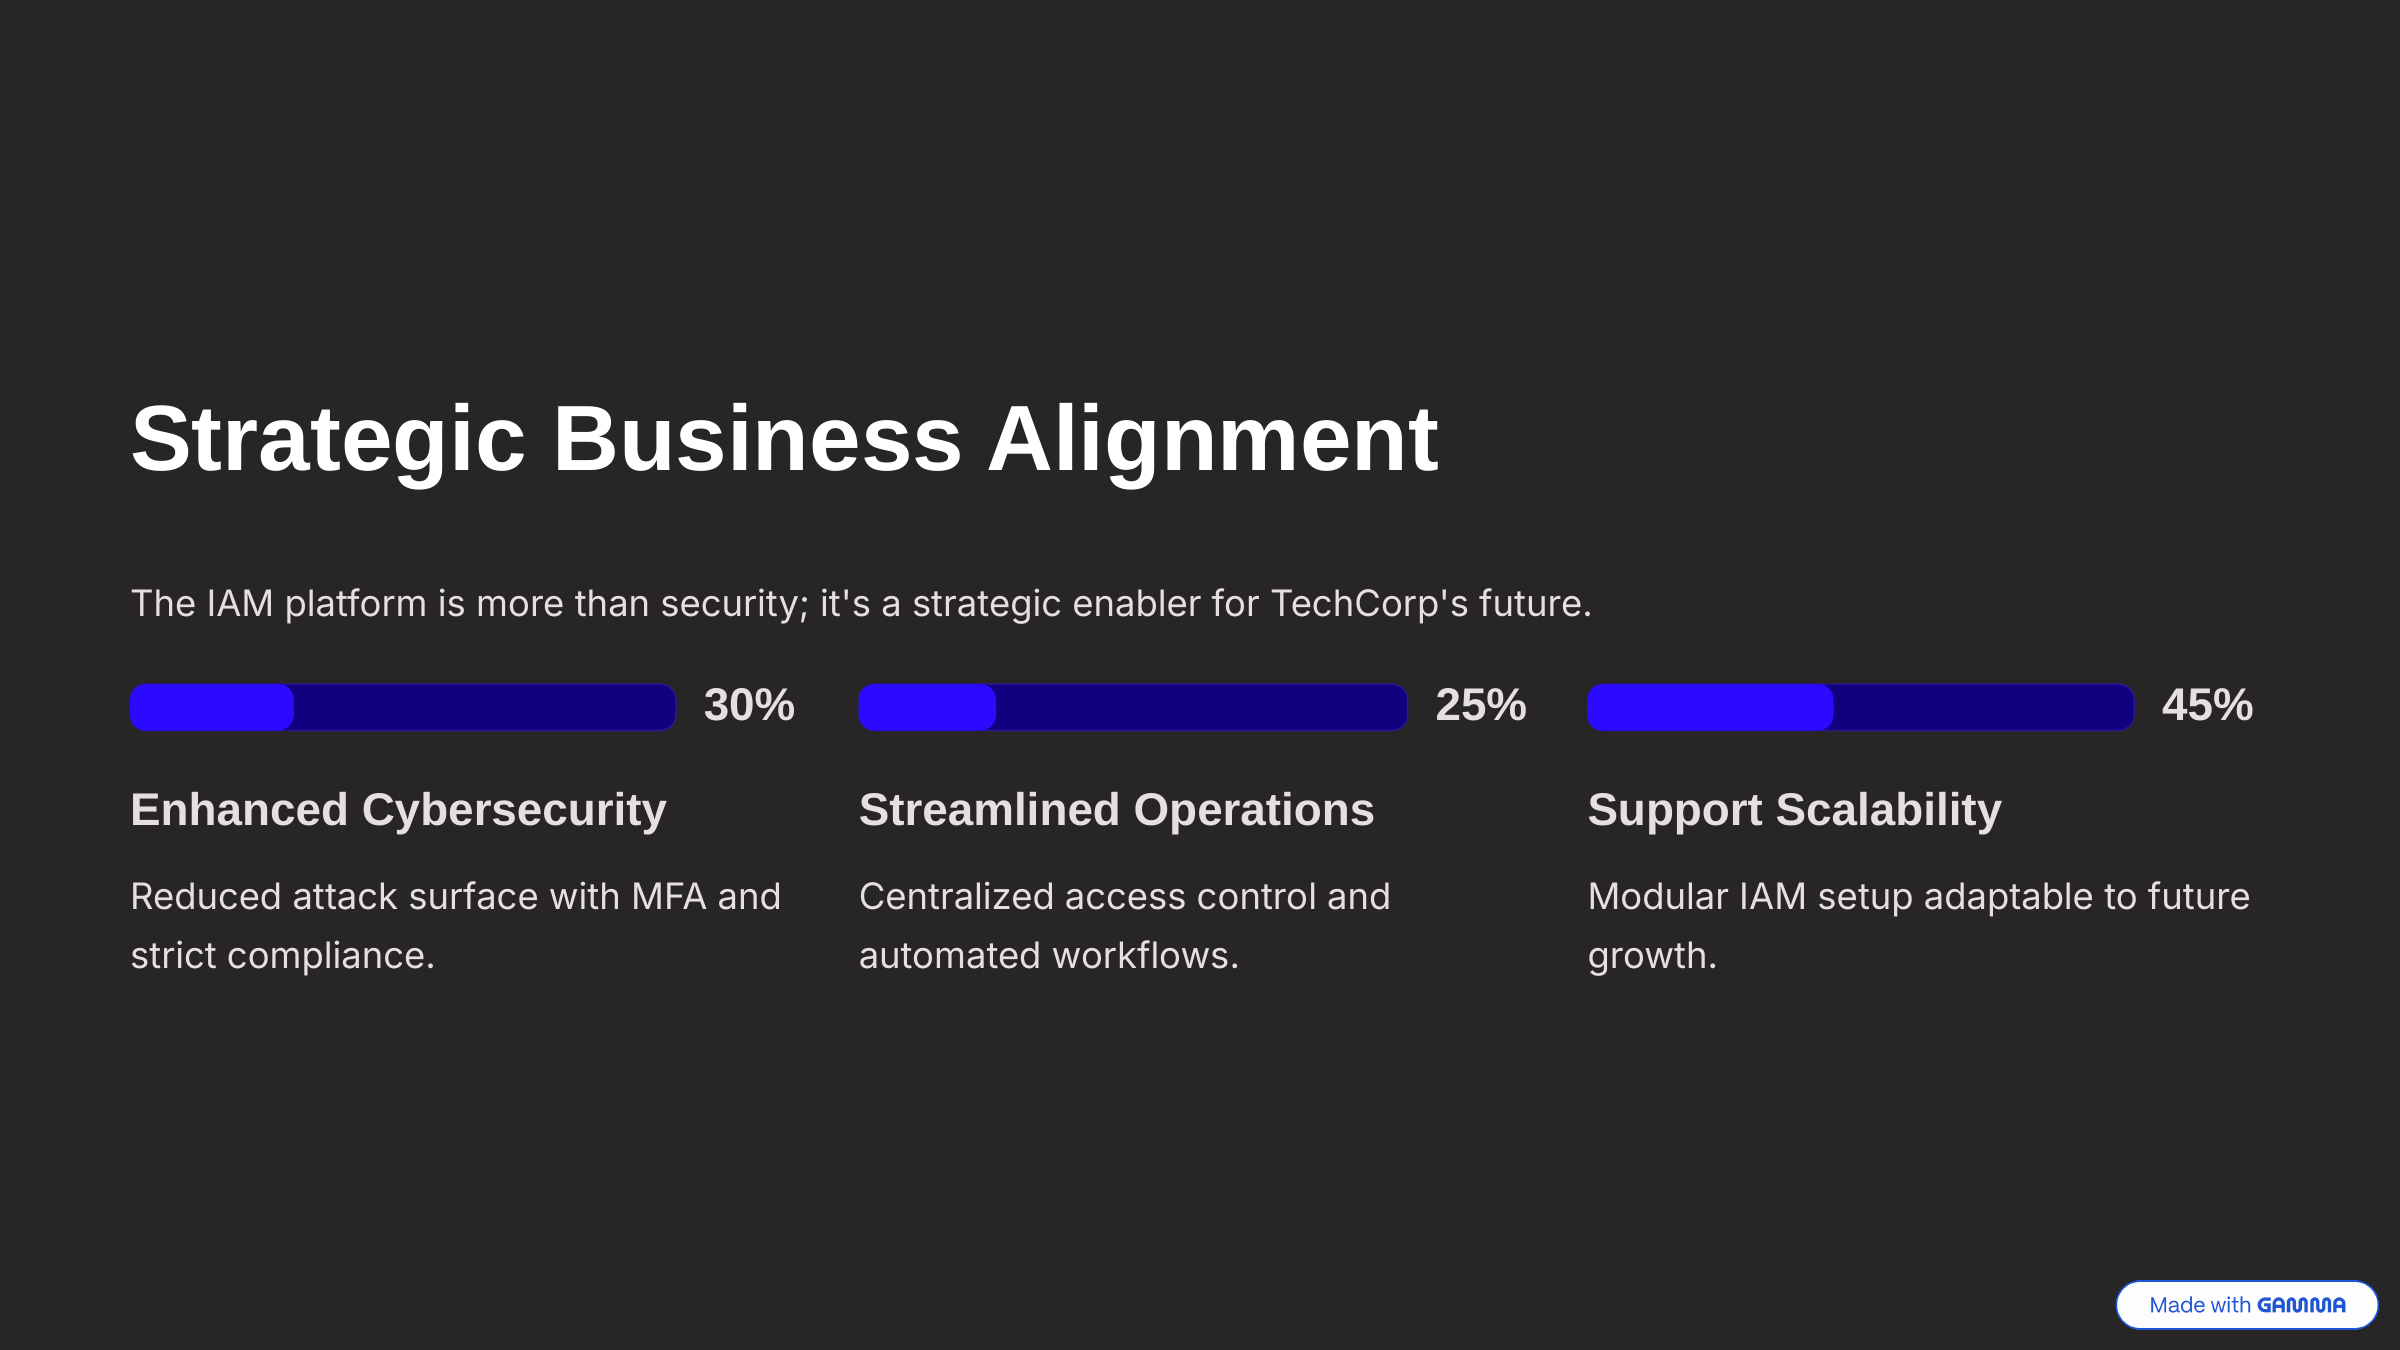

Strategic Business Alignment
The IAM platform is more than security; it's a strategic enabler for TechCorp's future.

30%

25%

45%
Enhanced Cybersecurity
Streamlined Operations
Support Scalability
Reduced attack surface with MFA and strict compliance.
Centralized access control and automated workflows.
Modular IAM setup adaptable to future growth.